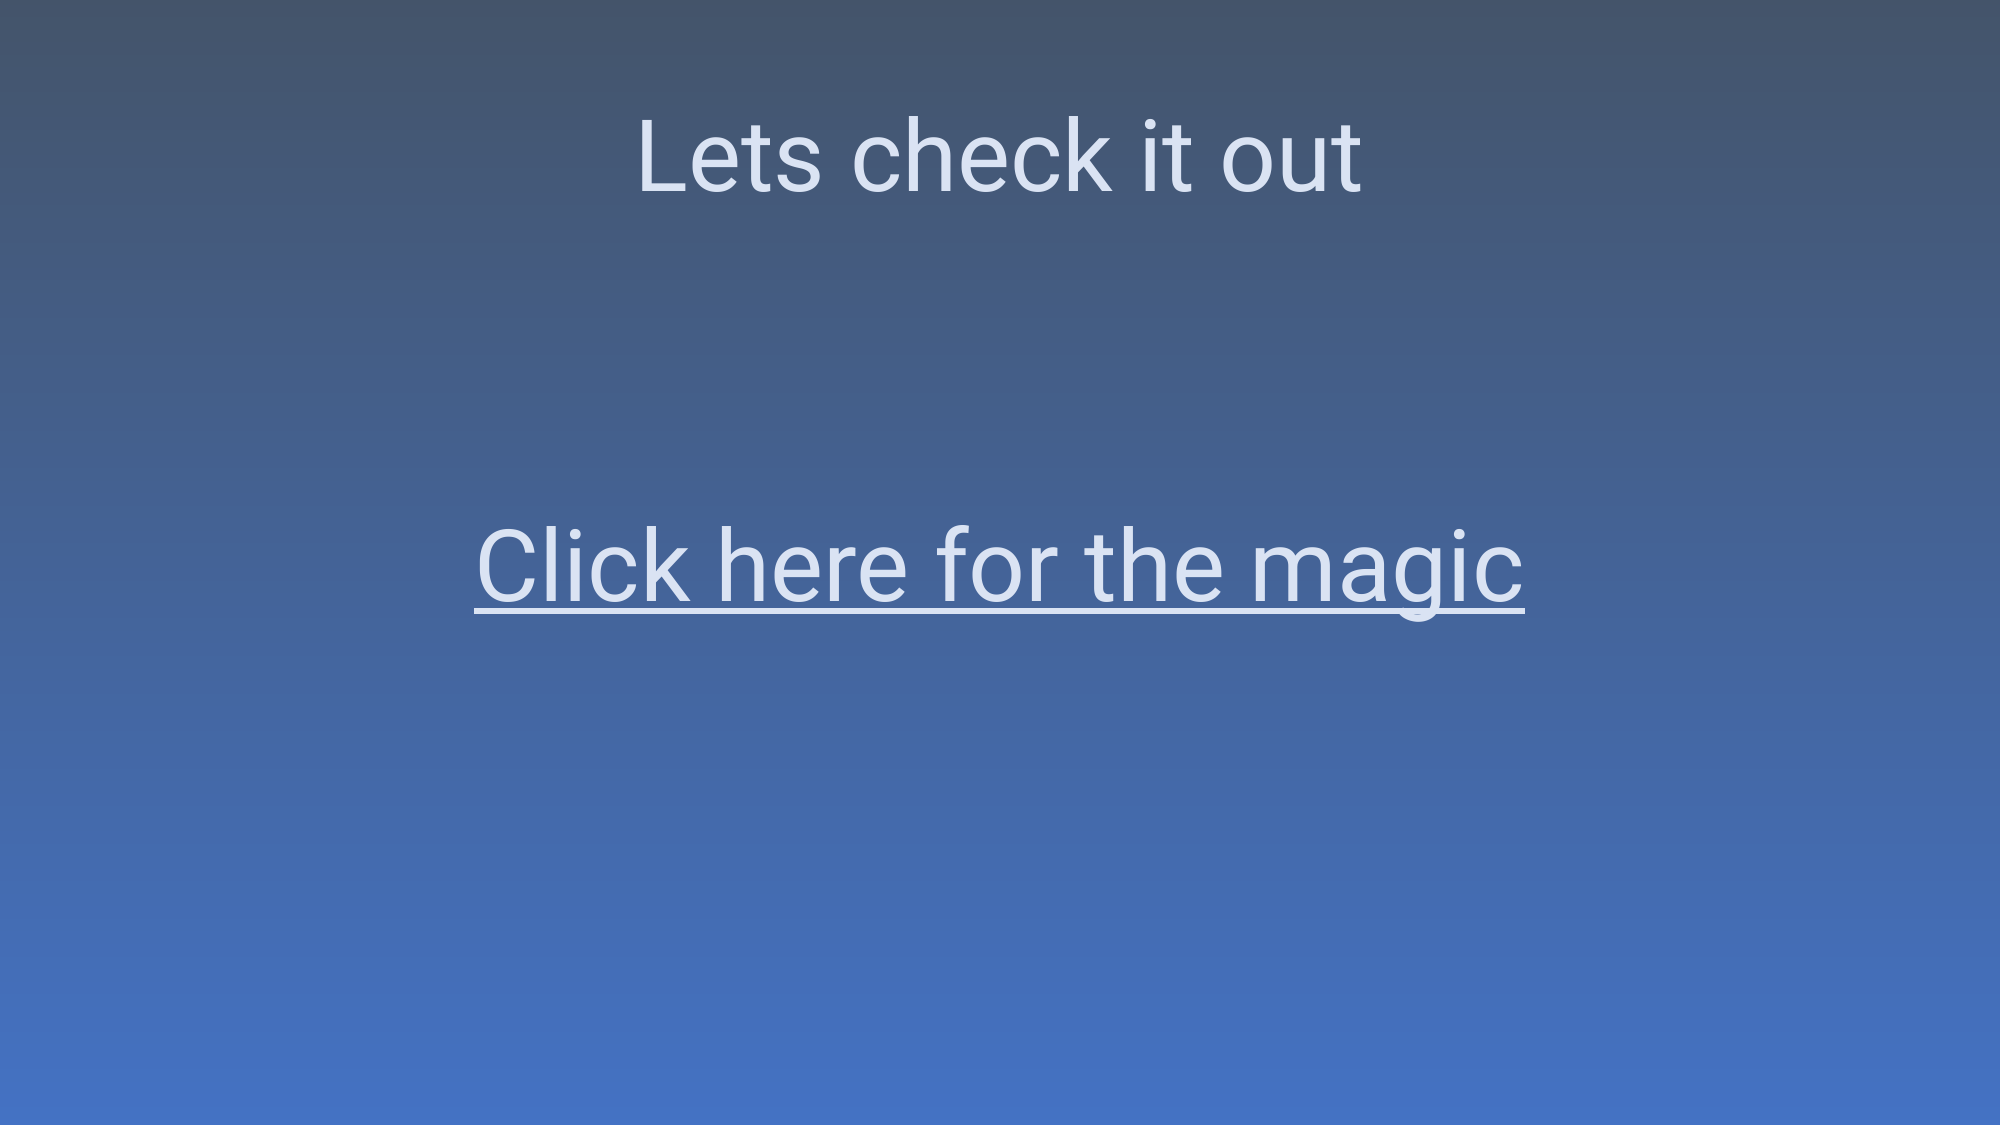

Lets check it out
Click here for the magic